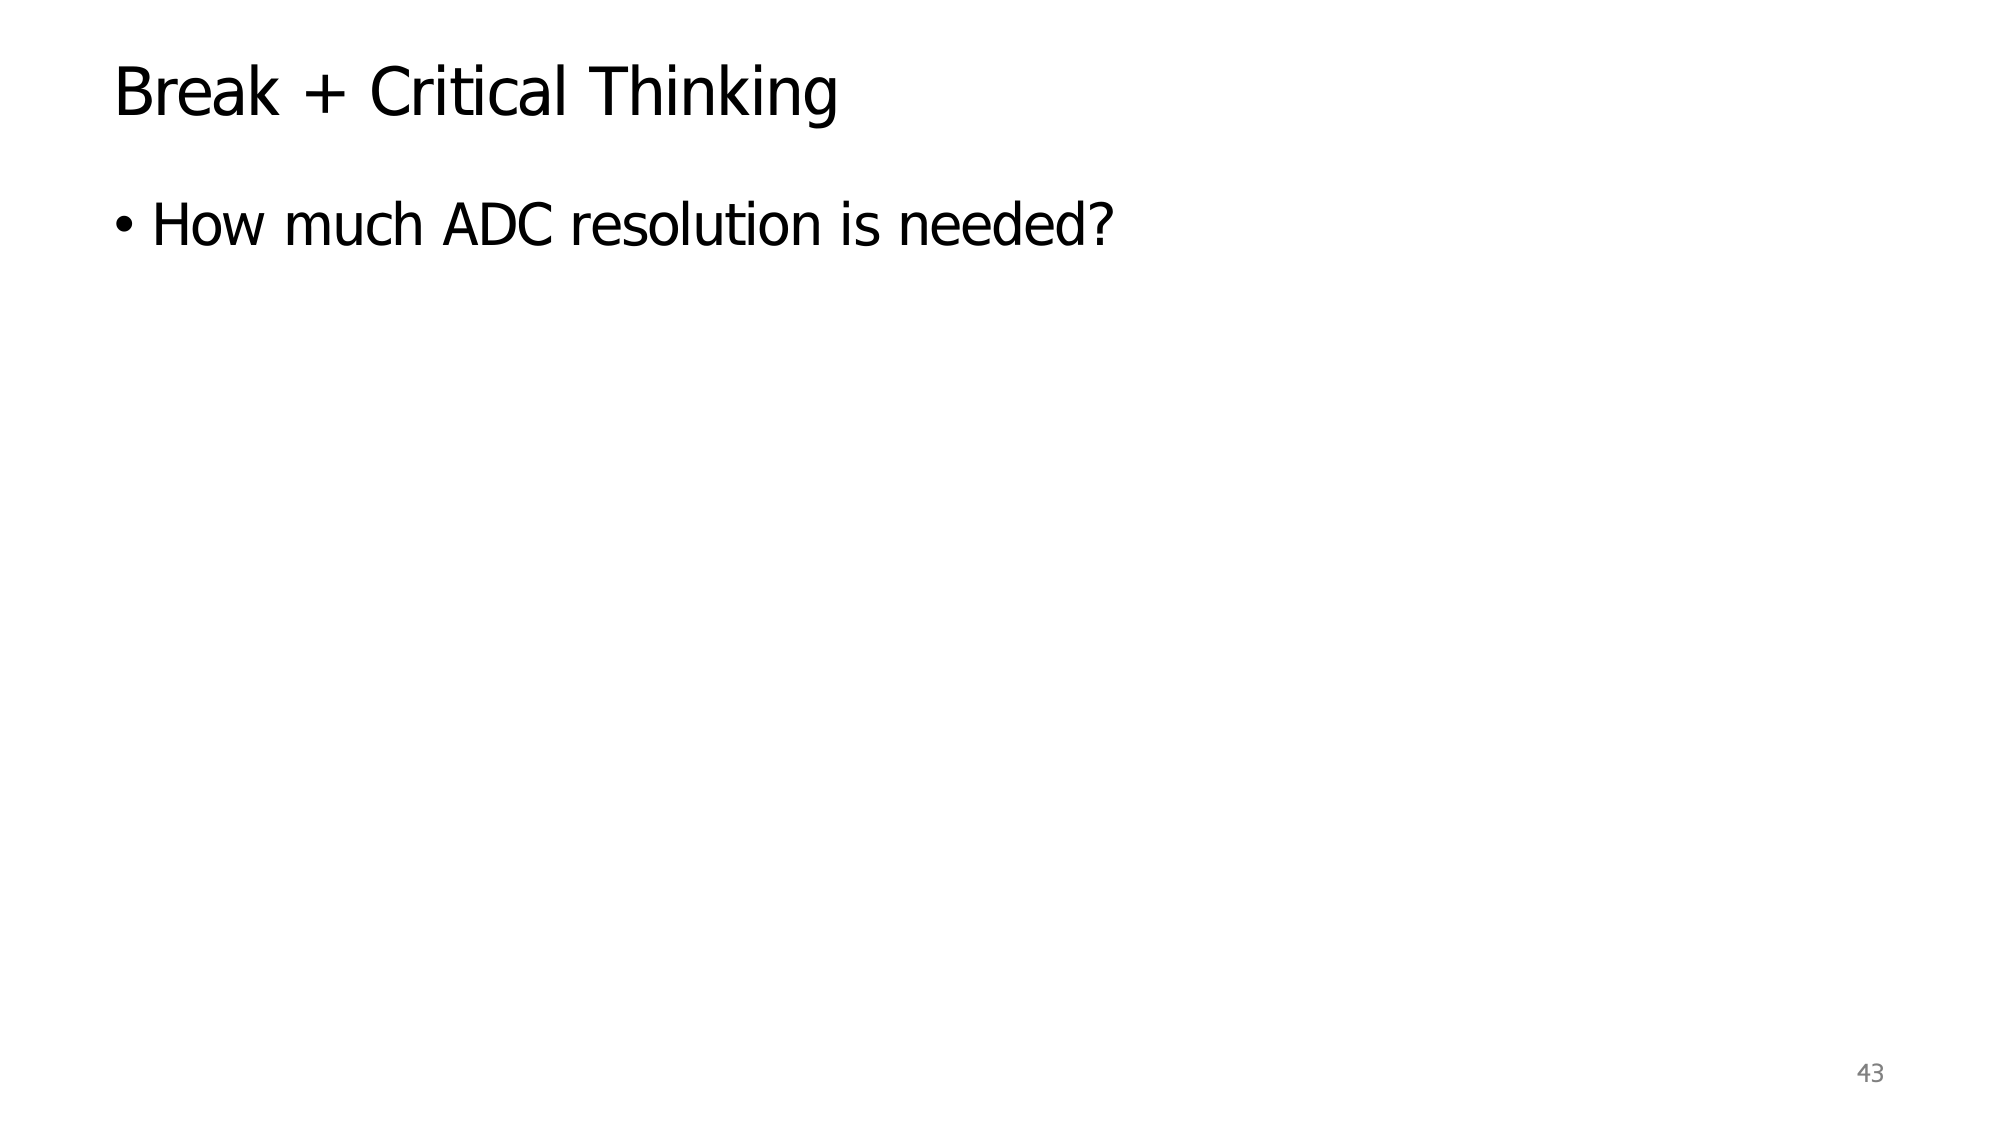

# Break + Critical Thinking
How much ADC resolution is needed?
43